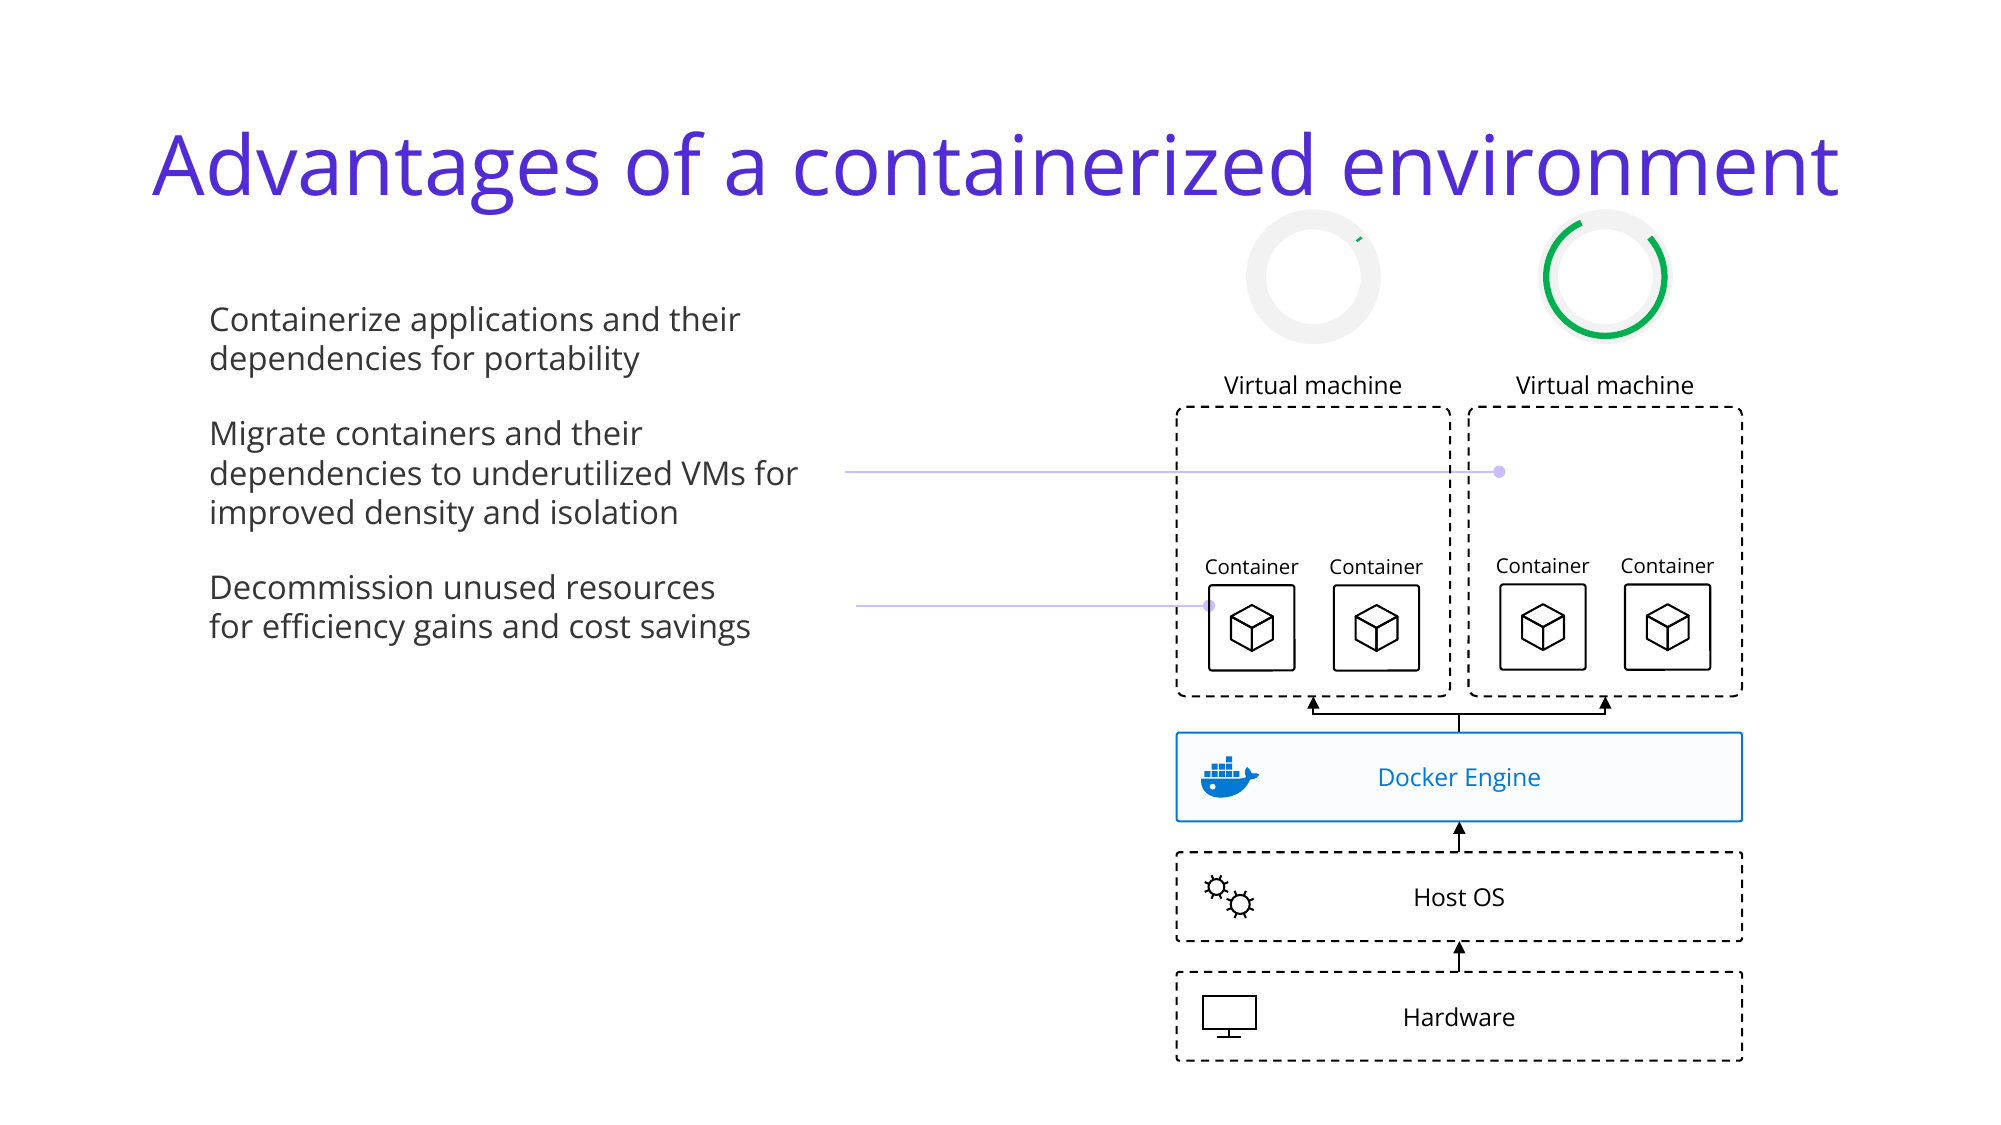

# Advantages of a containerized environment

Containerize applications and their dependencies for portability
Virtual machine
Virtual machine
Migrate containers and their dependencies to underutilized VMs for improved density and isolation

Decommission unused resources
for efficiency gains and cost savings
Container

Container

Container

Container

App

Hypervisor

Docker Engine

Host OS

Hardware